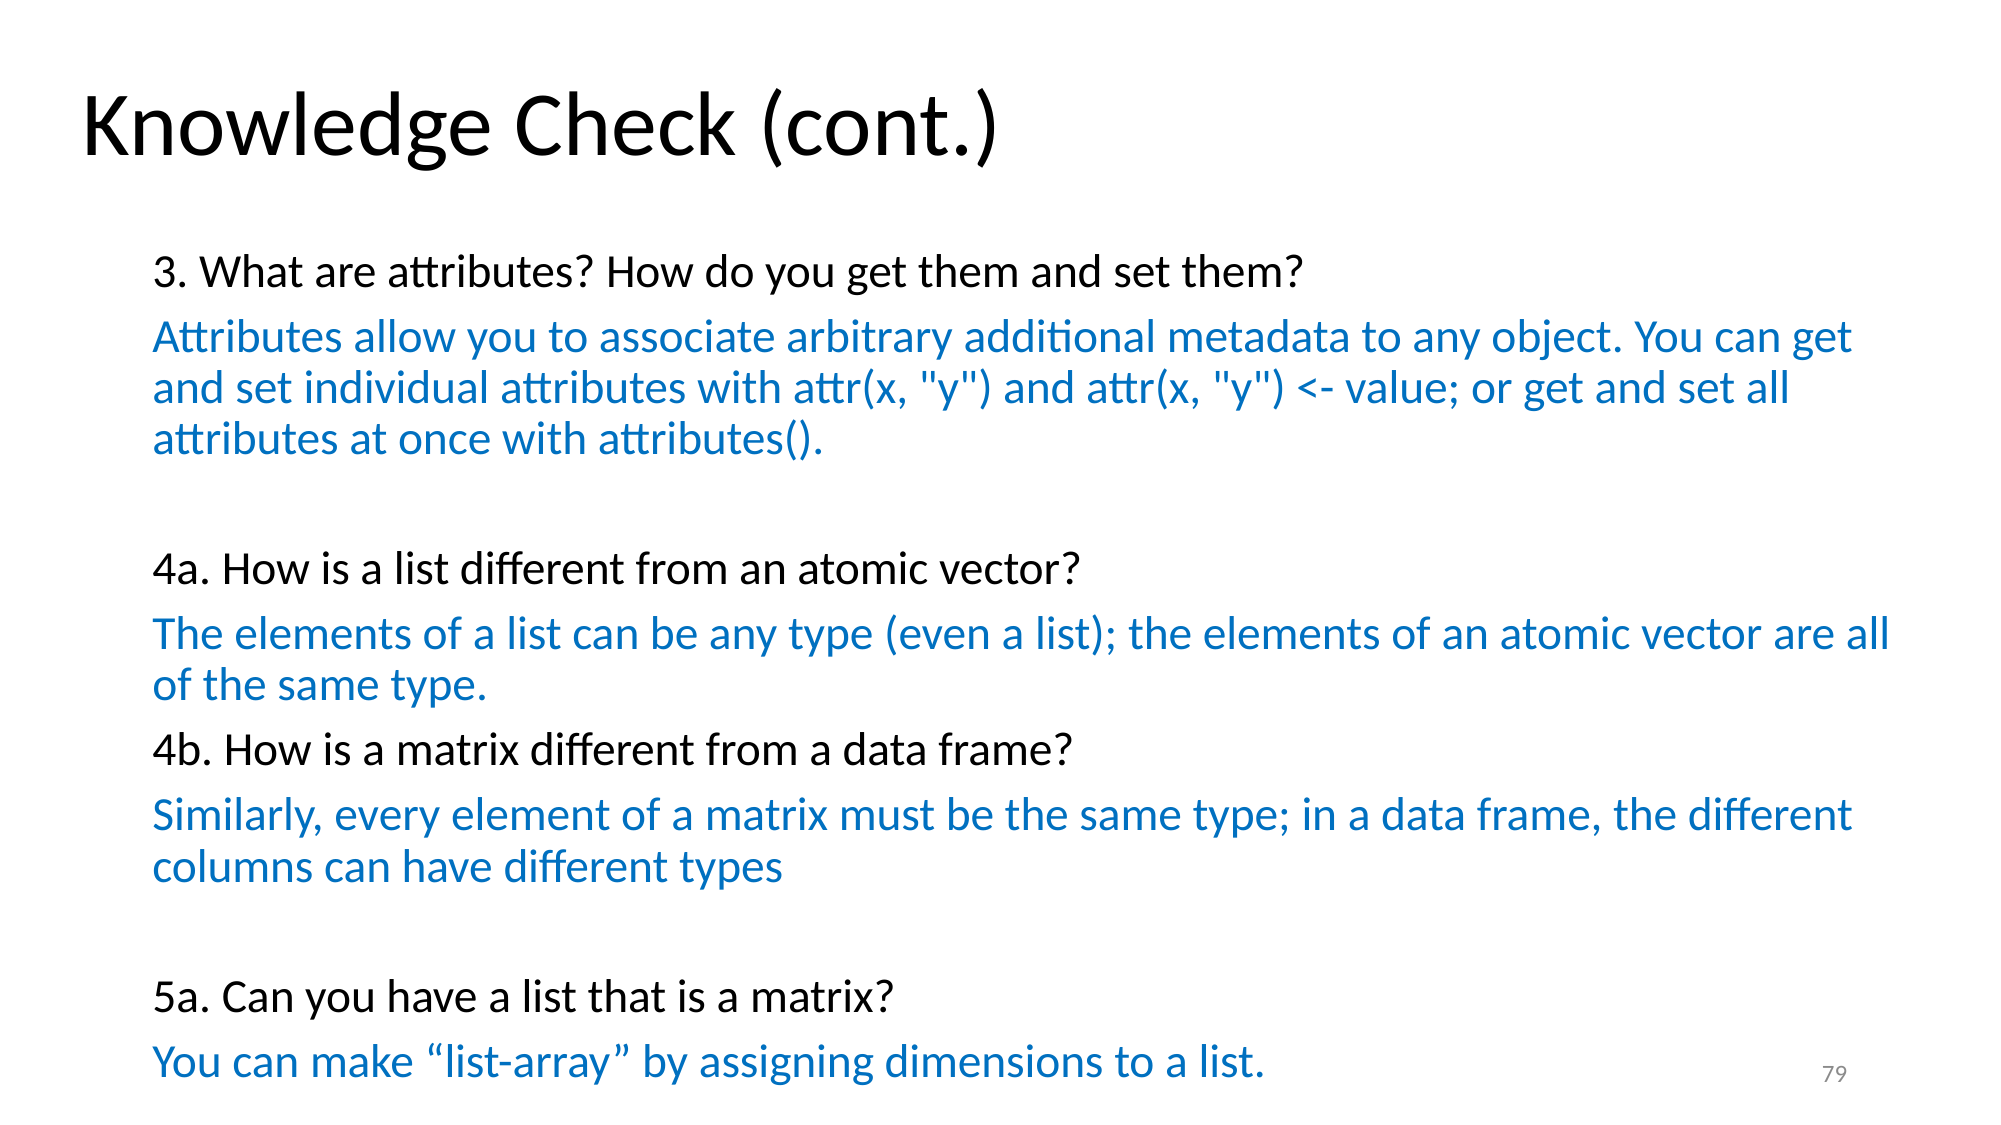

# Knowledge Check (cont.)

3. What are attributes? How do you get them and set them?
Attributes allow you to associate arbitrary additional metadata to any object. You can get and set individual attributes with attr(x, "y") and attr(x, "y") <- value; or get and set all attributes at once with attributes().

4a. How is a list different from an atomic vector?
The elements of a list can be any type (even a list); the elements of an atomic vector are all of the same type.
4b. How is a matrix different from a data frame?
Similarly, every element of a matrix must be the same type; in a data frame, the different columns can have different types

5a. Can you have a list that is a matrix?
You can make “list-array” by assigning dimensions to a list.

79